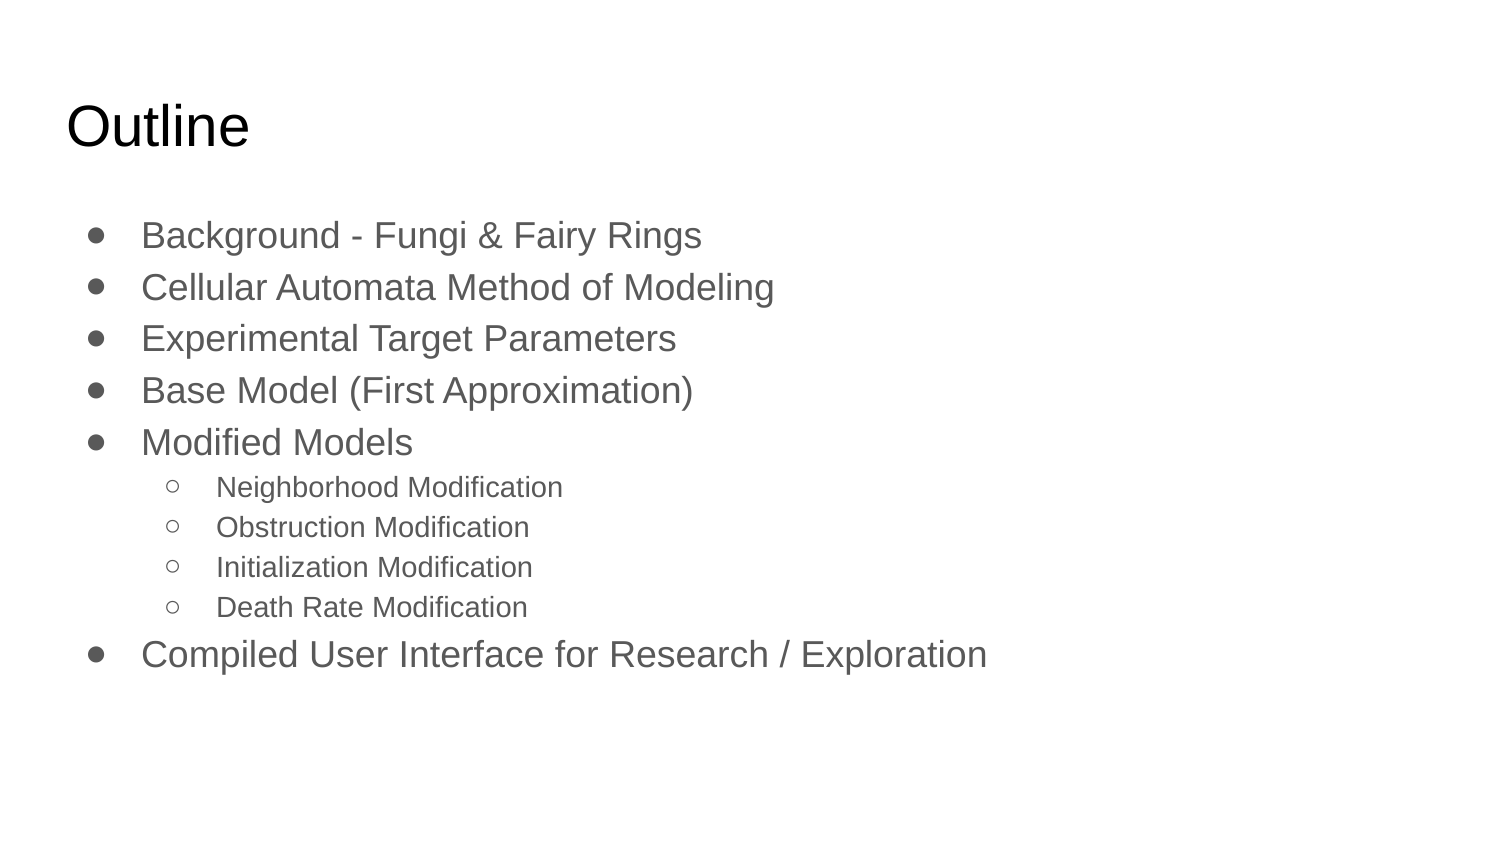

# Outline
Background - Fungi & Fairy Rings
Cellular Automata Method of Modeling
Experimental Target Parameters
Base Model (First Approximation)
Modified Models
Neighborhood Modification
Obstruction Modification
Initialization Modification
Death Rate Modification
Compiled User Interface for Research / Exploration